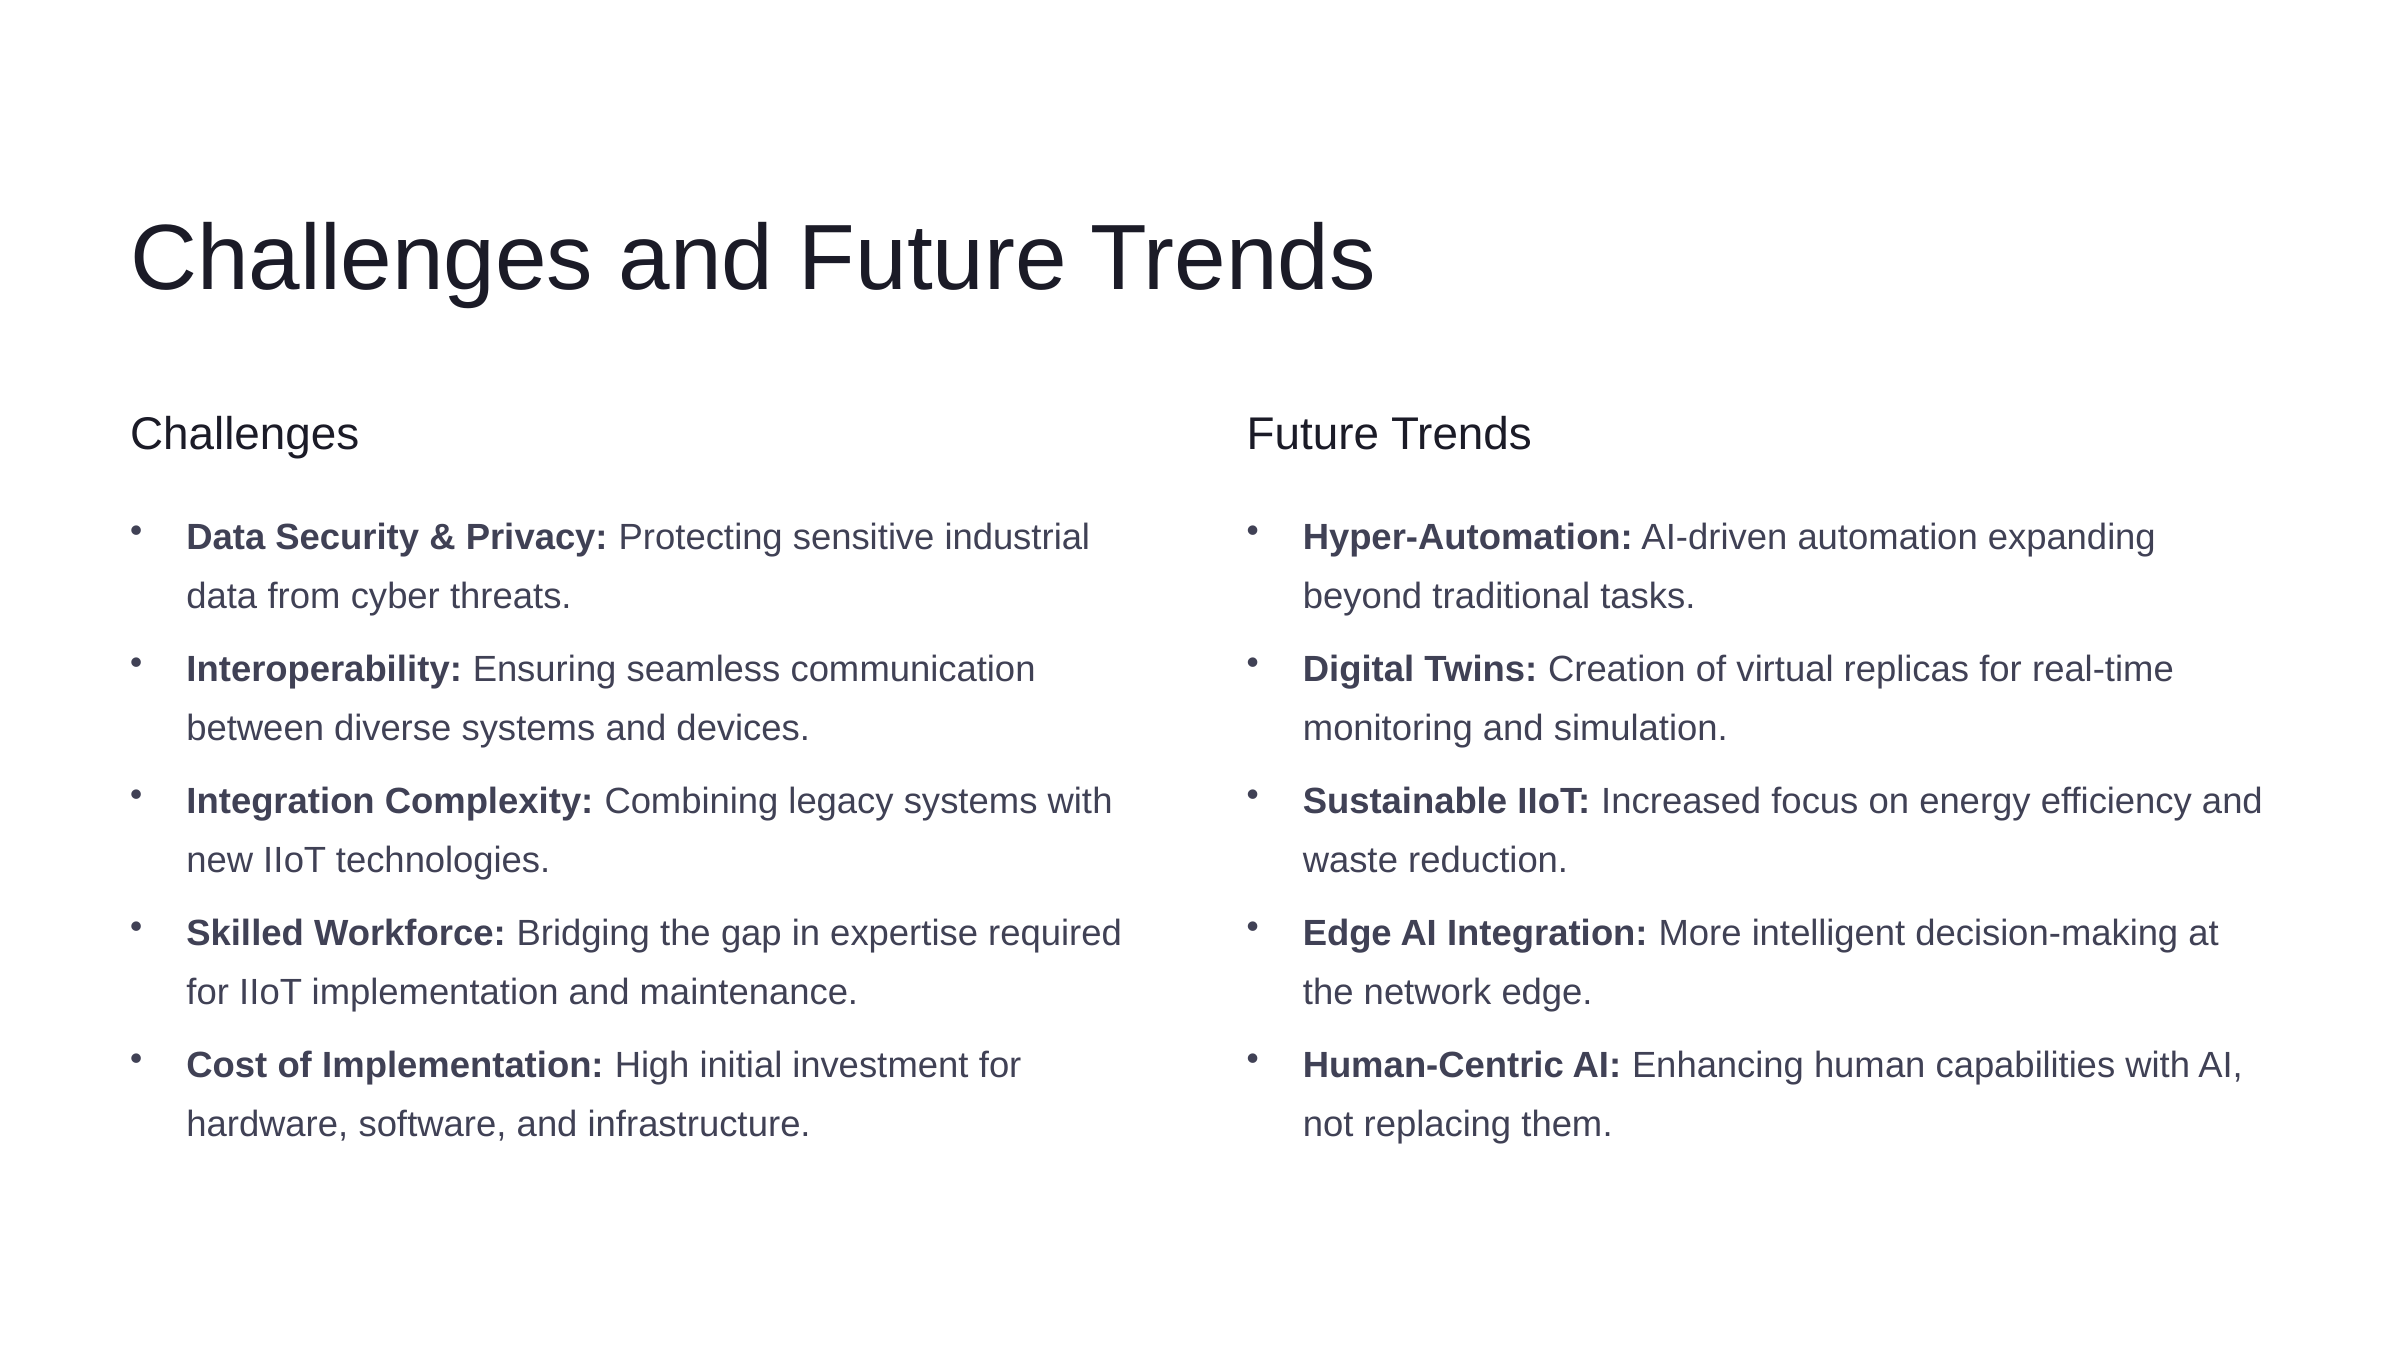

Challenges and Future Trends
Challenges
Future Trends
Data Security & Privacy: Protecting sensitive industrial data from cyber threats.
Hyper-Automation: AI-driven automation expanding beyond traditional tasks.
Interoperability: Ensuring seamless communication between diverse systems and devices.
Digital Twins: Creation of virtual replicas for real-time monitoring and simulation.
Integration Complexity: Combining legacy systems with new IIoT technologies.
Sustainable IIoT: Increased focus on energy efficiency and waste reduction.
Skilled Workforce: Bridging the gap in expertise required for IIoT implementation and maintenance.
Edge AI Integration: More intelligent decision-making at the network edge.
Cost of Implementation: High initial investment for hardware, software, and infrastructure.
Human-Centric AI: Enhancing human capabilities with AI, not replacing them.